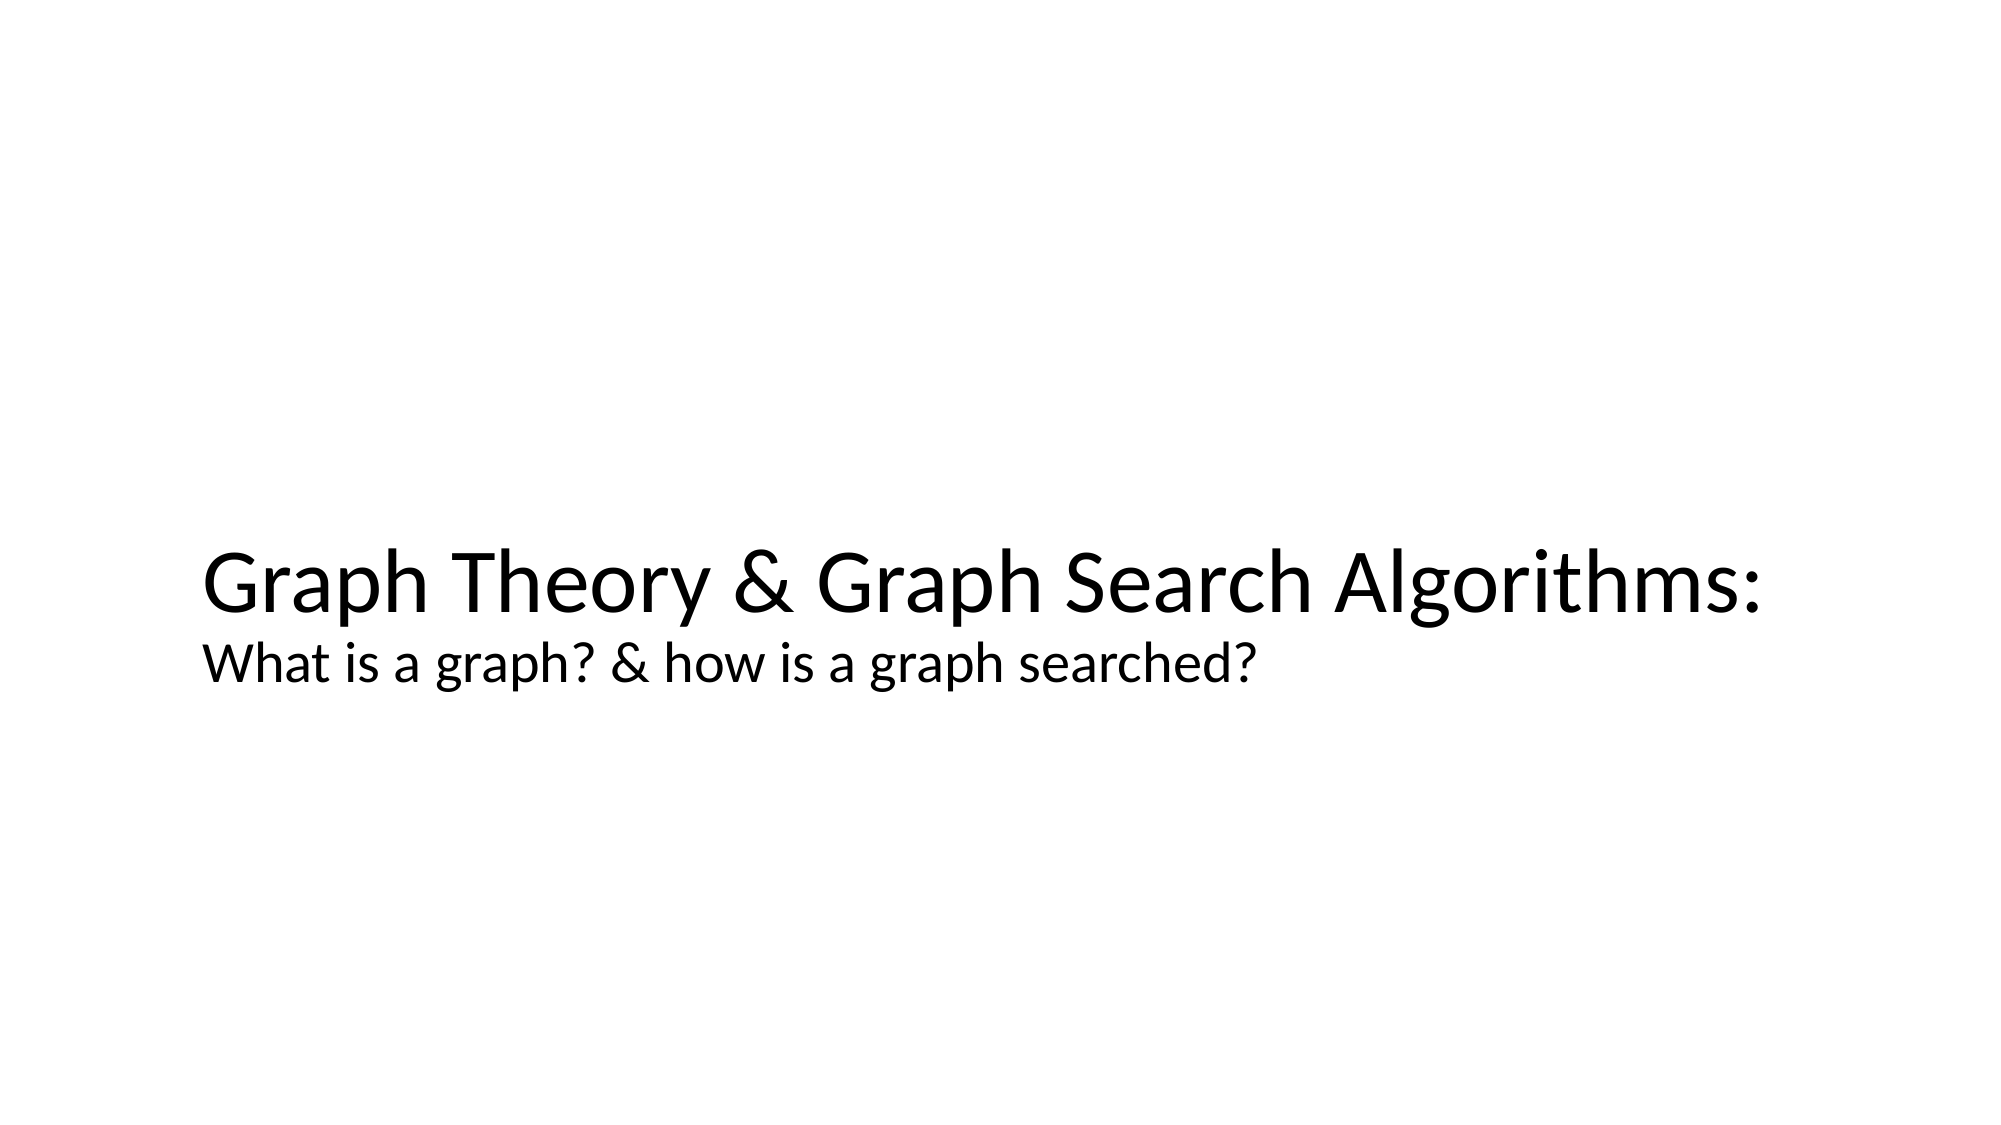

# Graph Theory & Graph Search Algorithms: What is a graph? & how is a graph searched?